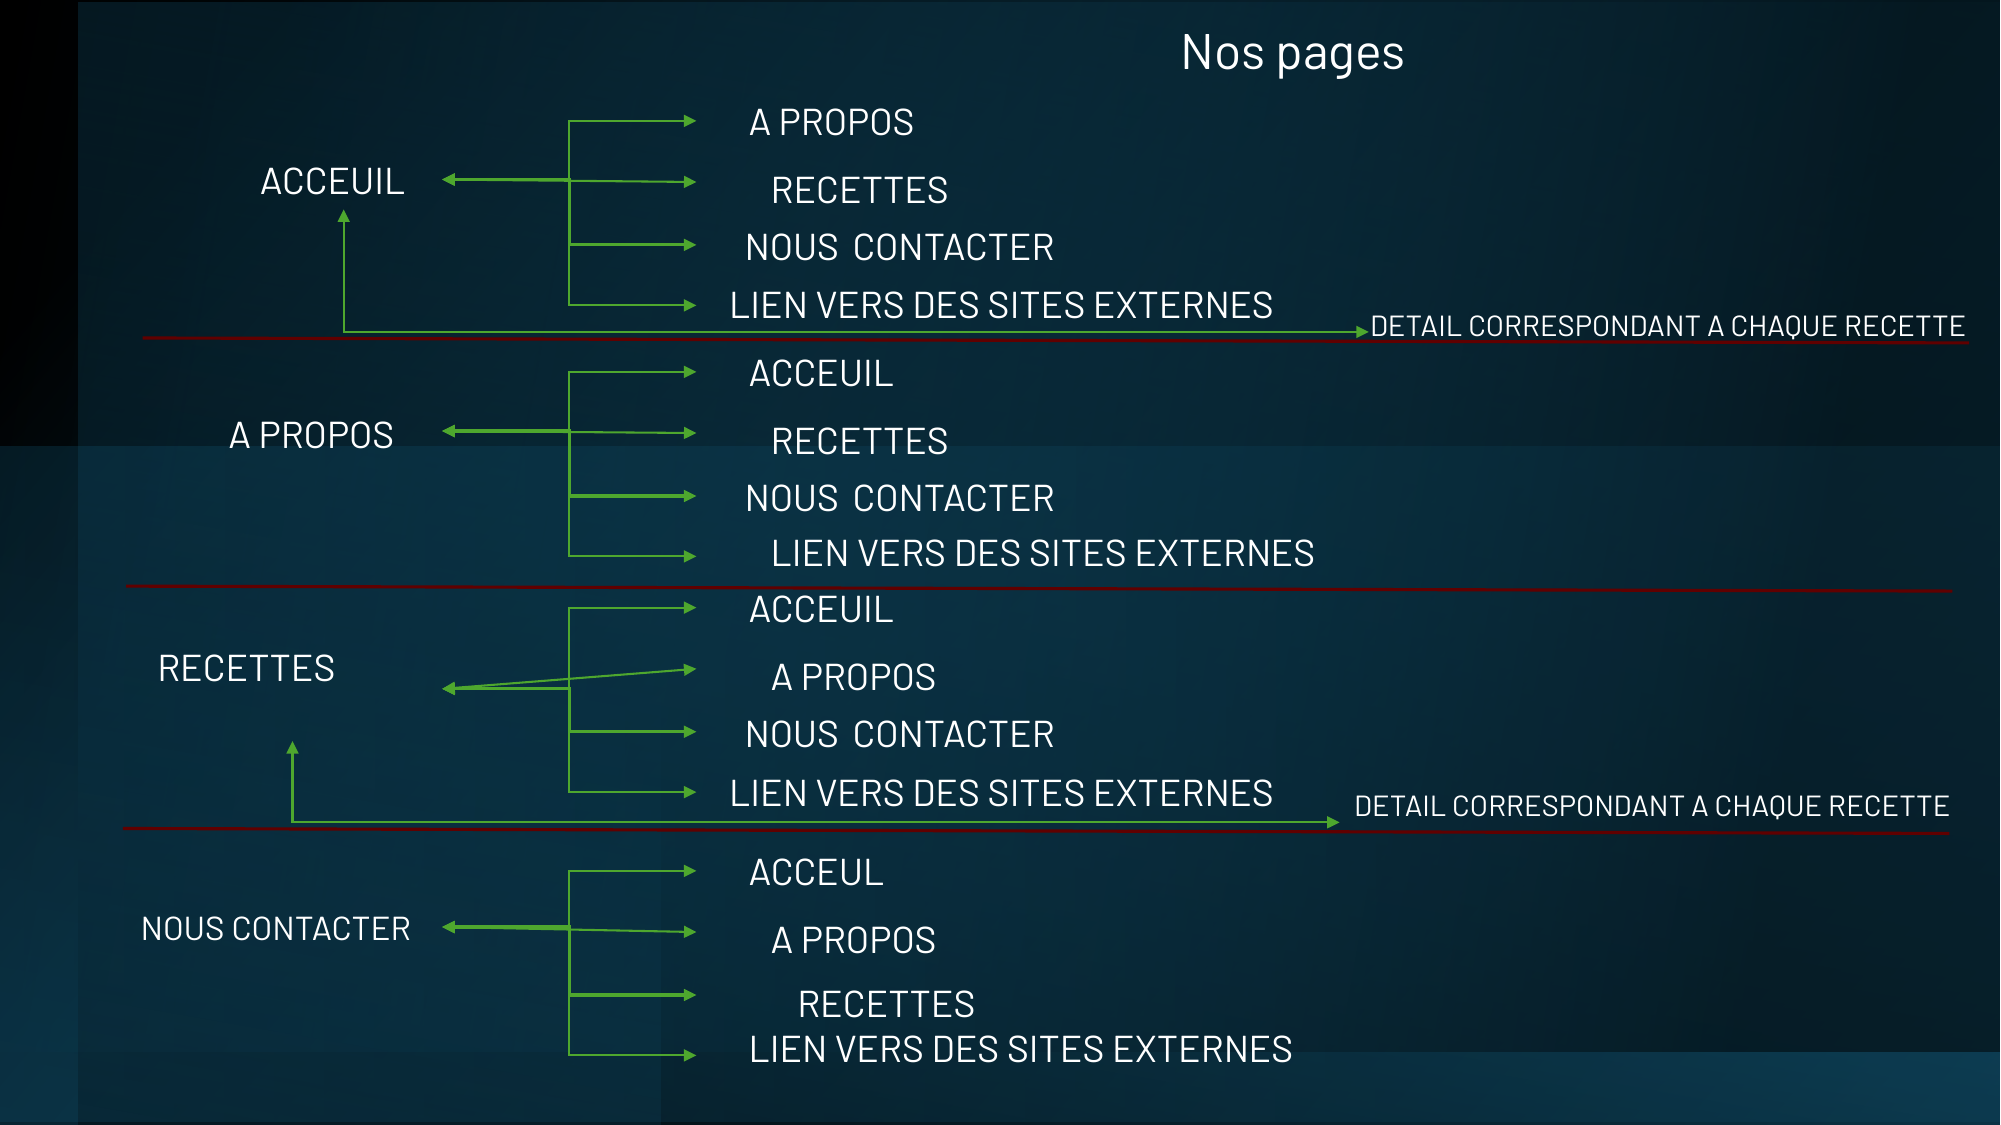

Nos pages

A PROPOS
ACCEUIL
RECETTES
# NOUS CONTACTER
LIEN VERS DES SITES EXTERNES
DETAIL CORRESPONDANT A CHAQUE RECETTE
ACCEUIL

A PROPOS

RECETTES
  NOUS CONTACTER

LIEN VERS DES SITES EXTERNES
ACCEUIL

RECETTES

A PROPOS
  NOUS CONTACTER
LIEN VERS DES SITES EXTERNES
DETAIL CORRESPONDANT A CHAQUE RECETTE
ACCEUL
NOUS CONTACTER
A PROPOS

RECETTES
LIEN VERS DES SITES EXTERNES